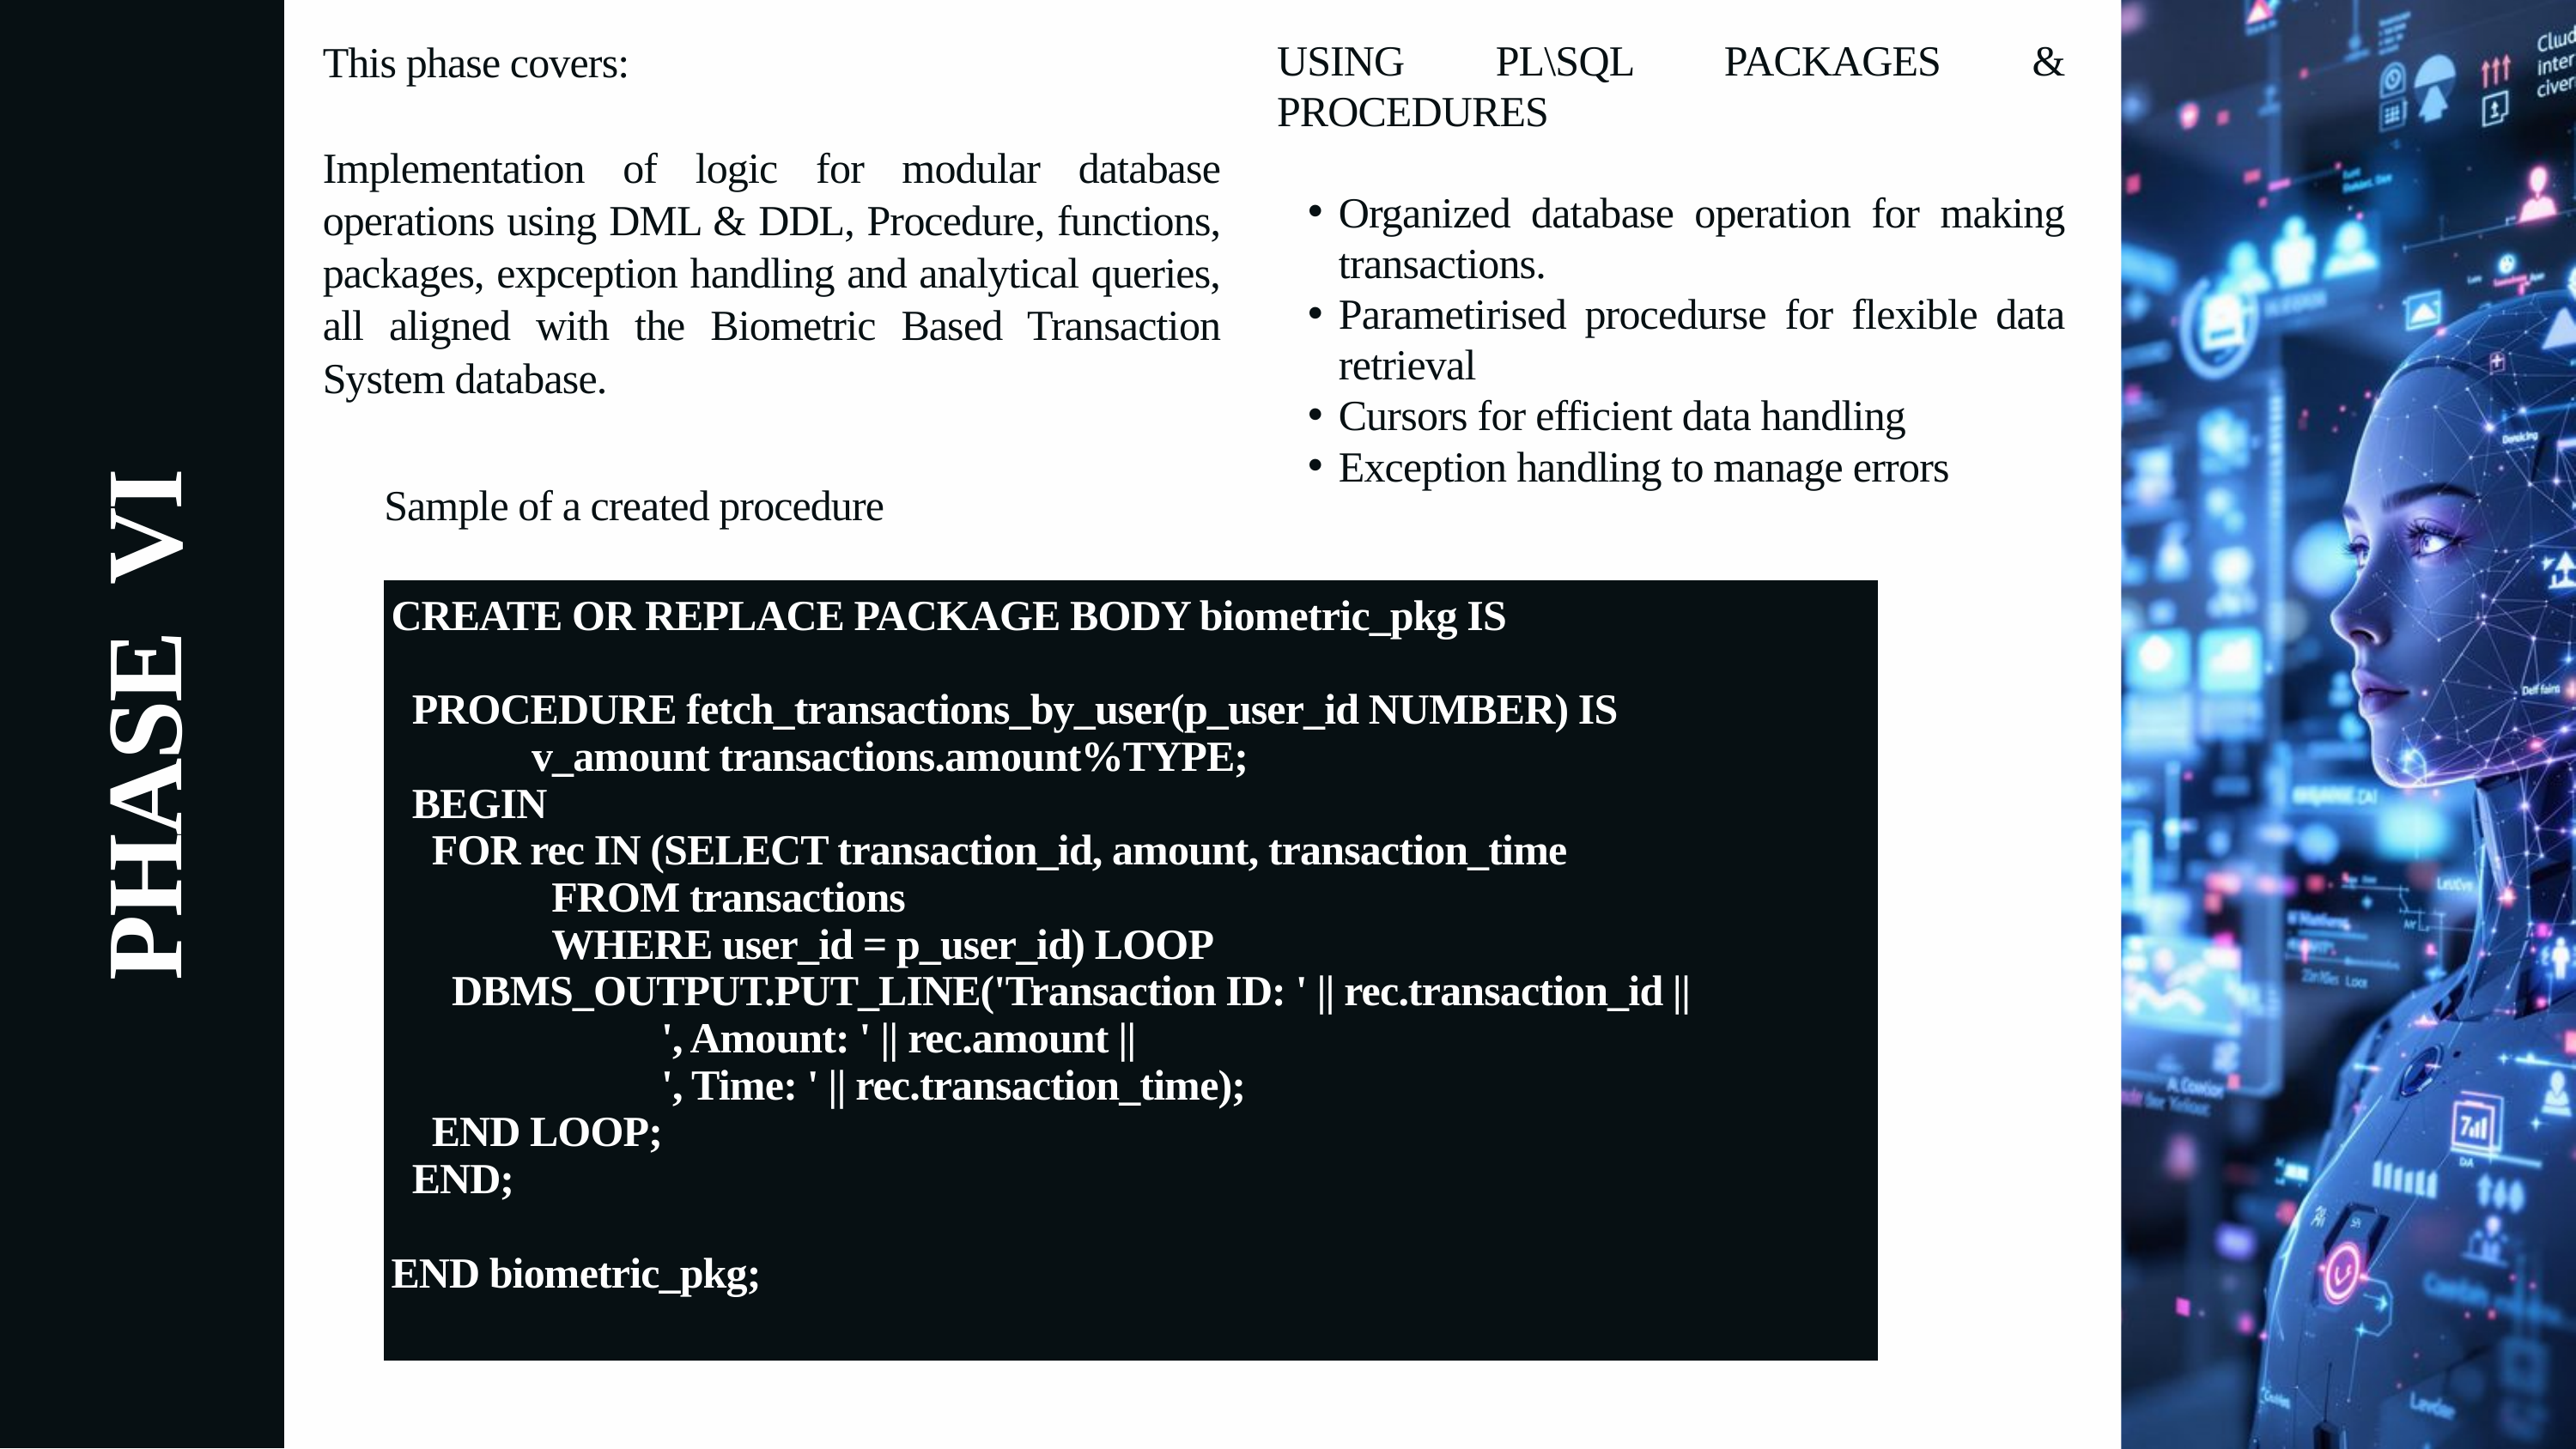

This phase covers:

Implementation of logic for modular database operations using DML & DDL, Procedure, functions, packages, expception handling and analytical queries, all aligned with the Biometric Based Transaction System database.
USING PL\SQL PACKAGES & PROCEDURES

Organized database operation for making transactions.
Parametirised procedurse for flexible data retrieval
Cursors for efficient data handling
Exception handling to manage errors

Sample of a created procedure

CREATE OR REPLACE PACKAGE BODY biometric_pkg IS

  PROCEDURE fetch_transactions_by_user(p_user_id NUMBER) IS
              v_amount transactions.amount%TYPE;
  BEGIN
    FOR rec IN (SELECT transaction_id, amount, transaction_time
                FROM transactions
                WHERE user_id = p_user_id) LOOP
      DBMS_OUTPUT.PUT_LINE('Transaction ID: ' || rec.transaction_id ||
                           ', Amount: ' || rec.amount ||
                           ', Time: ' || rec.transaction_time);
    END LOOP;
  END;

END biometric_pkg;

PHASE  VI